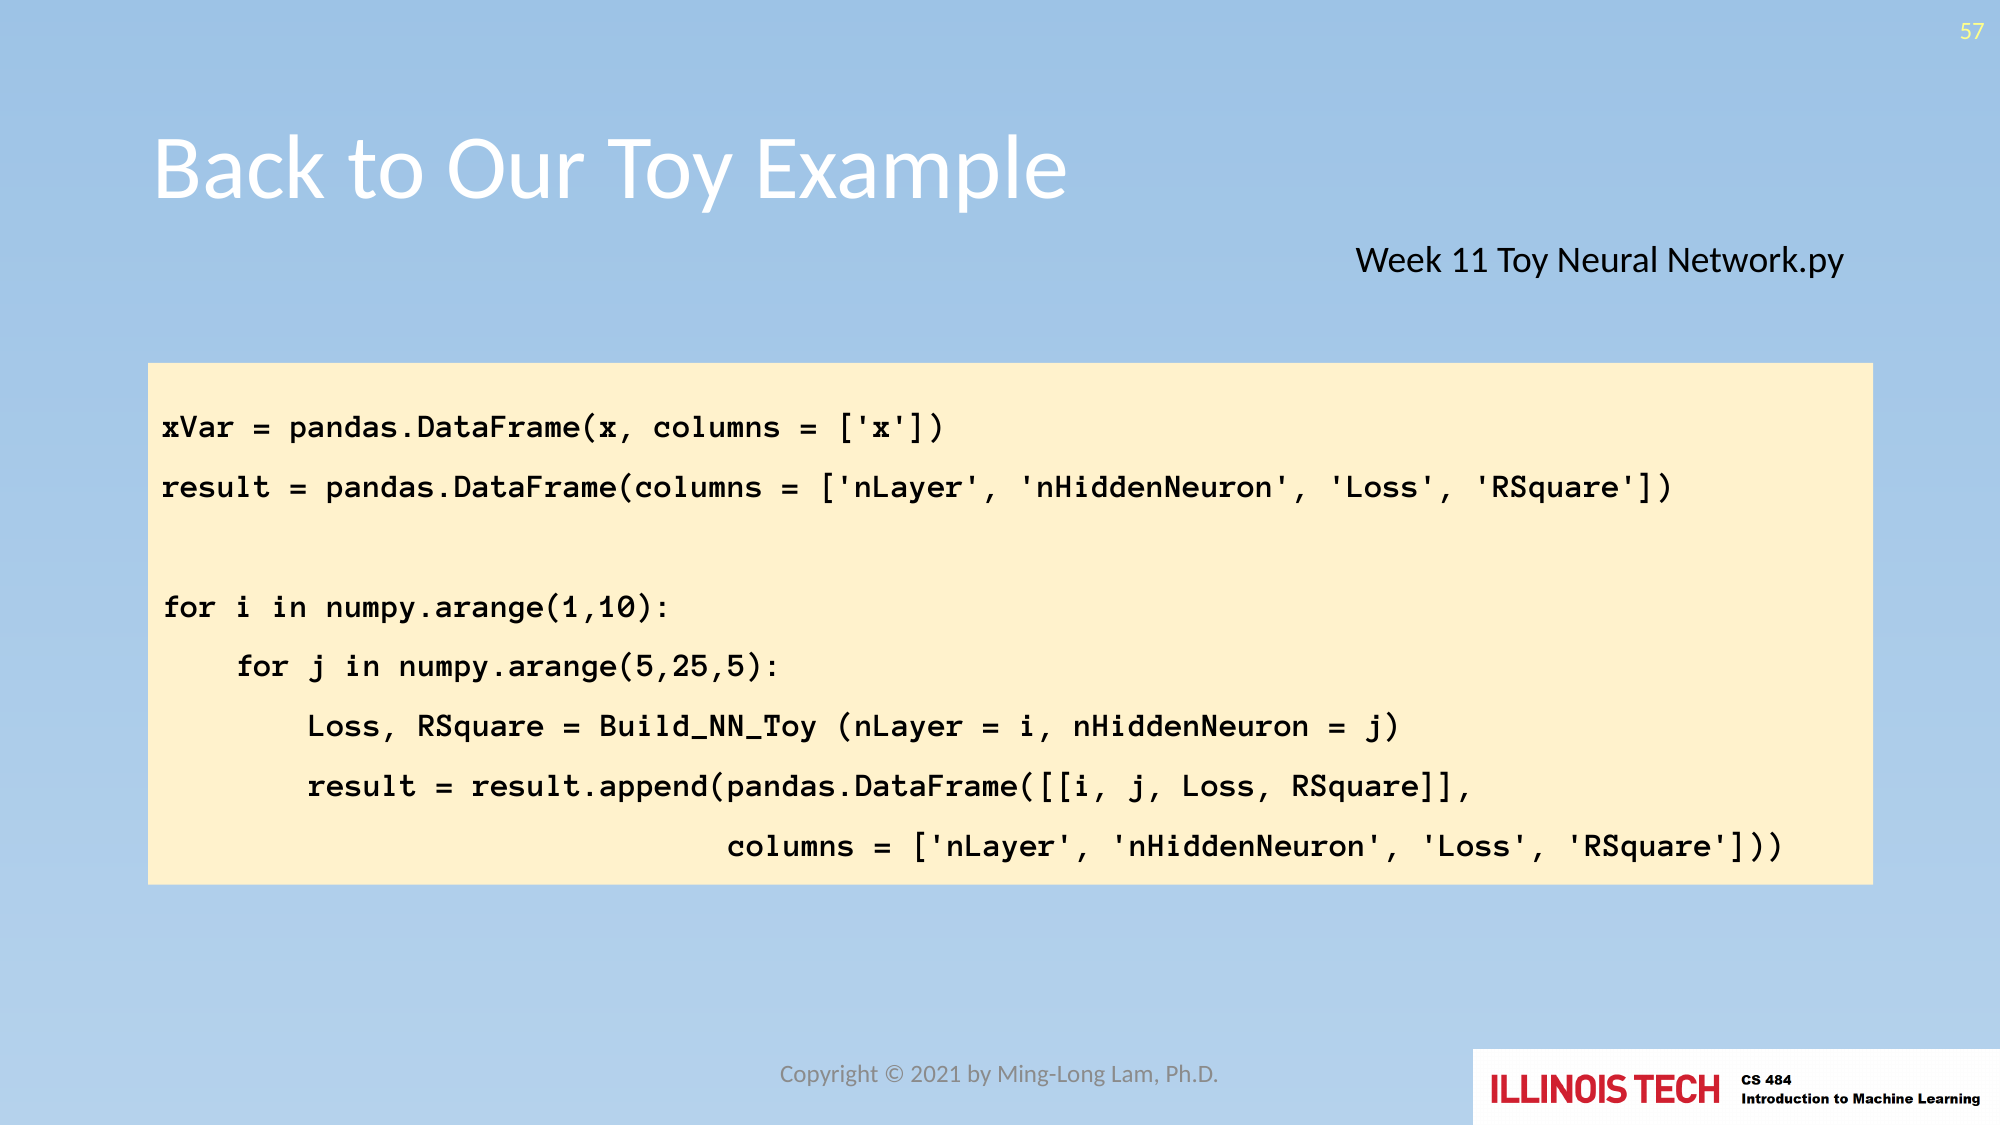

57
# Back to Our Toy Example
Week 11 Toy Neural Network.py
xVar = pandas.DataFrame(x, columns = ['x'])
result = pandas.DataFrame(columns = ['nLayer', 'nHiddenNeuron', 'Loss', 'RSquare'])

for i in numpy.arange(1,10):
    for j in numpy.arange(5,25,5):
        Loss, RSquare = Build_NN_Toy (nLayer = i, nHiddenNeuron = j)
        result = result.append(pandas.DataFrame([[i, j, Loss, RSquare]],
                               columns = ['nLayer', 'nHiddenNeuron', 'Loss', 'RSquare']))
Copyright © 2021 by Ming-Long Lam, Ph.D.